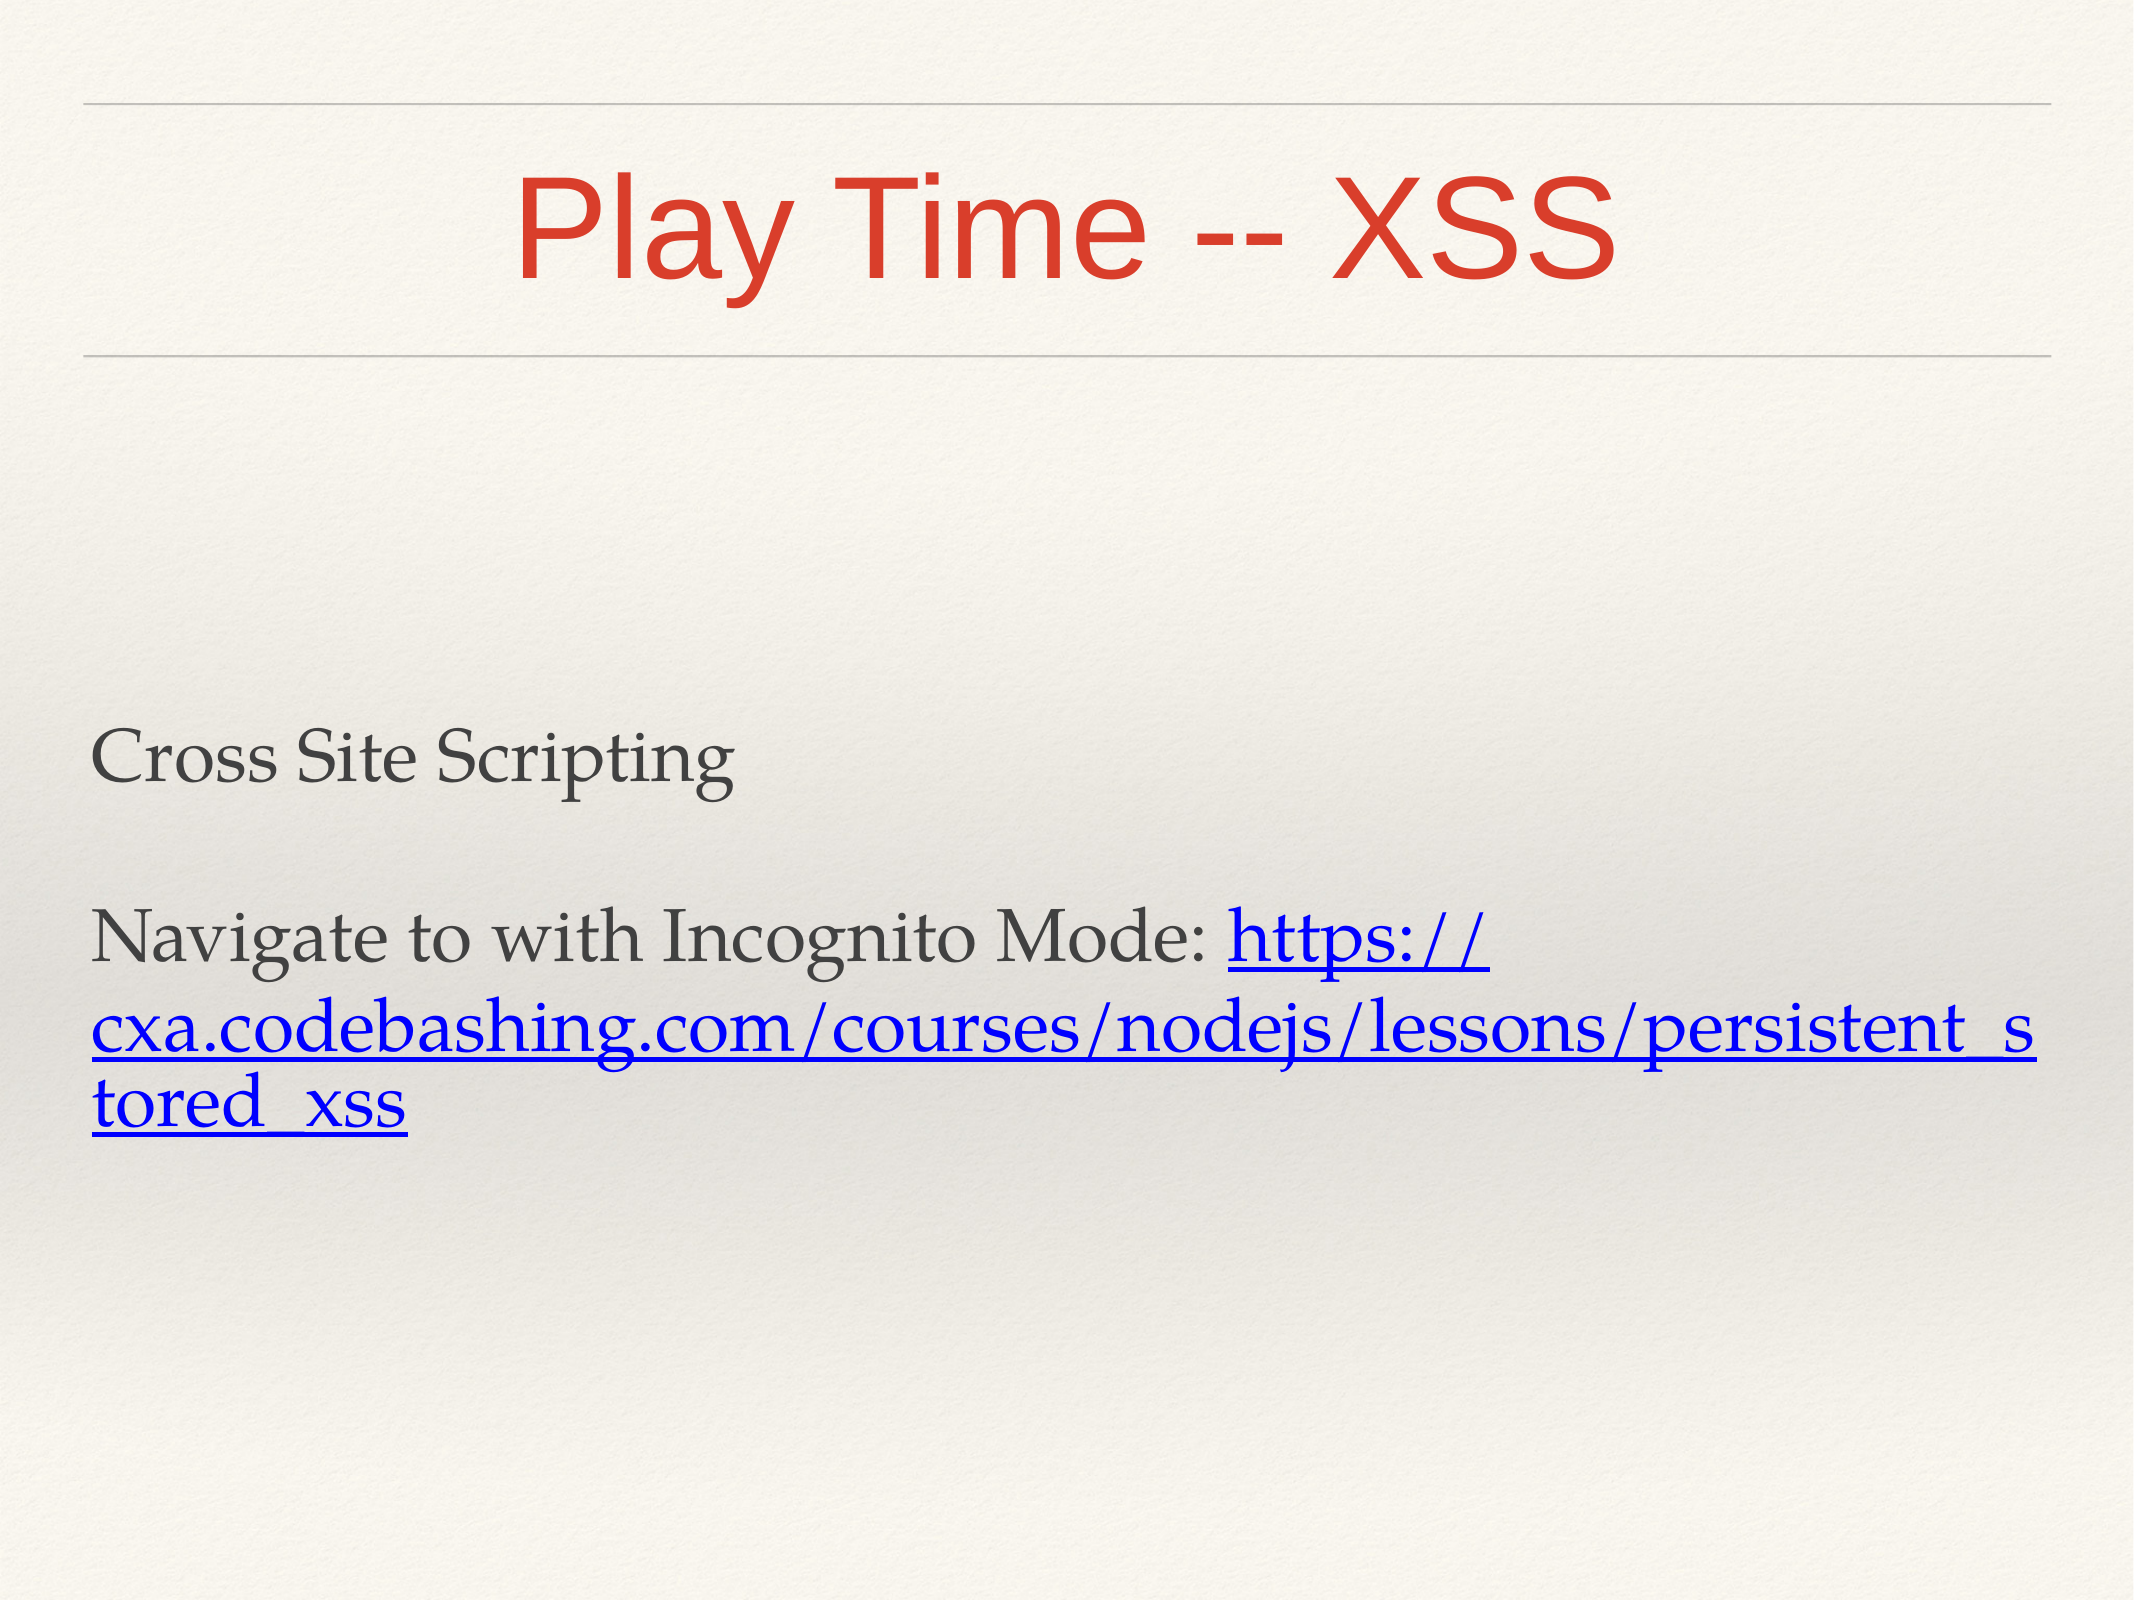

# Play Time -- XSS
Cross Site Scripting

Navigate to with Incognito Mode: https://cxa.codebashing.com/courses/nodejs/lessons/persistent_stored_xss